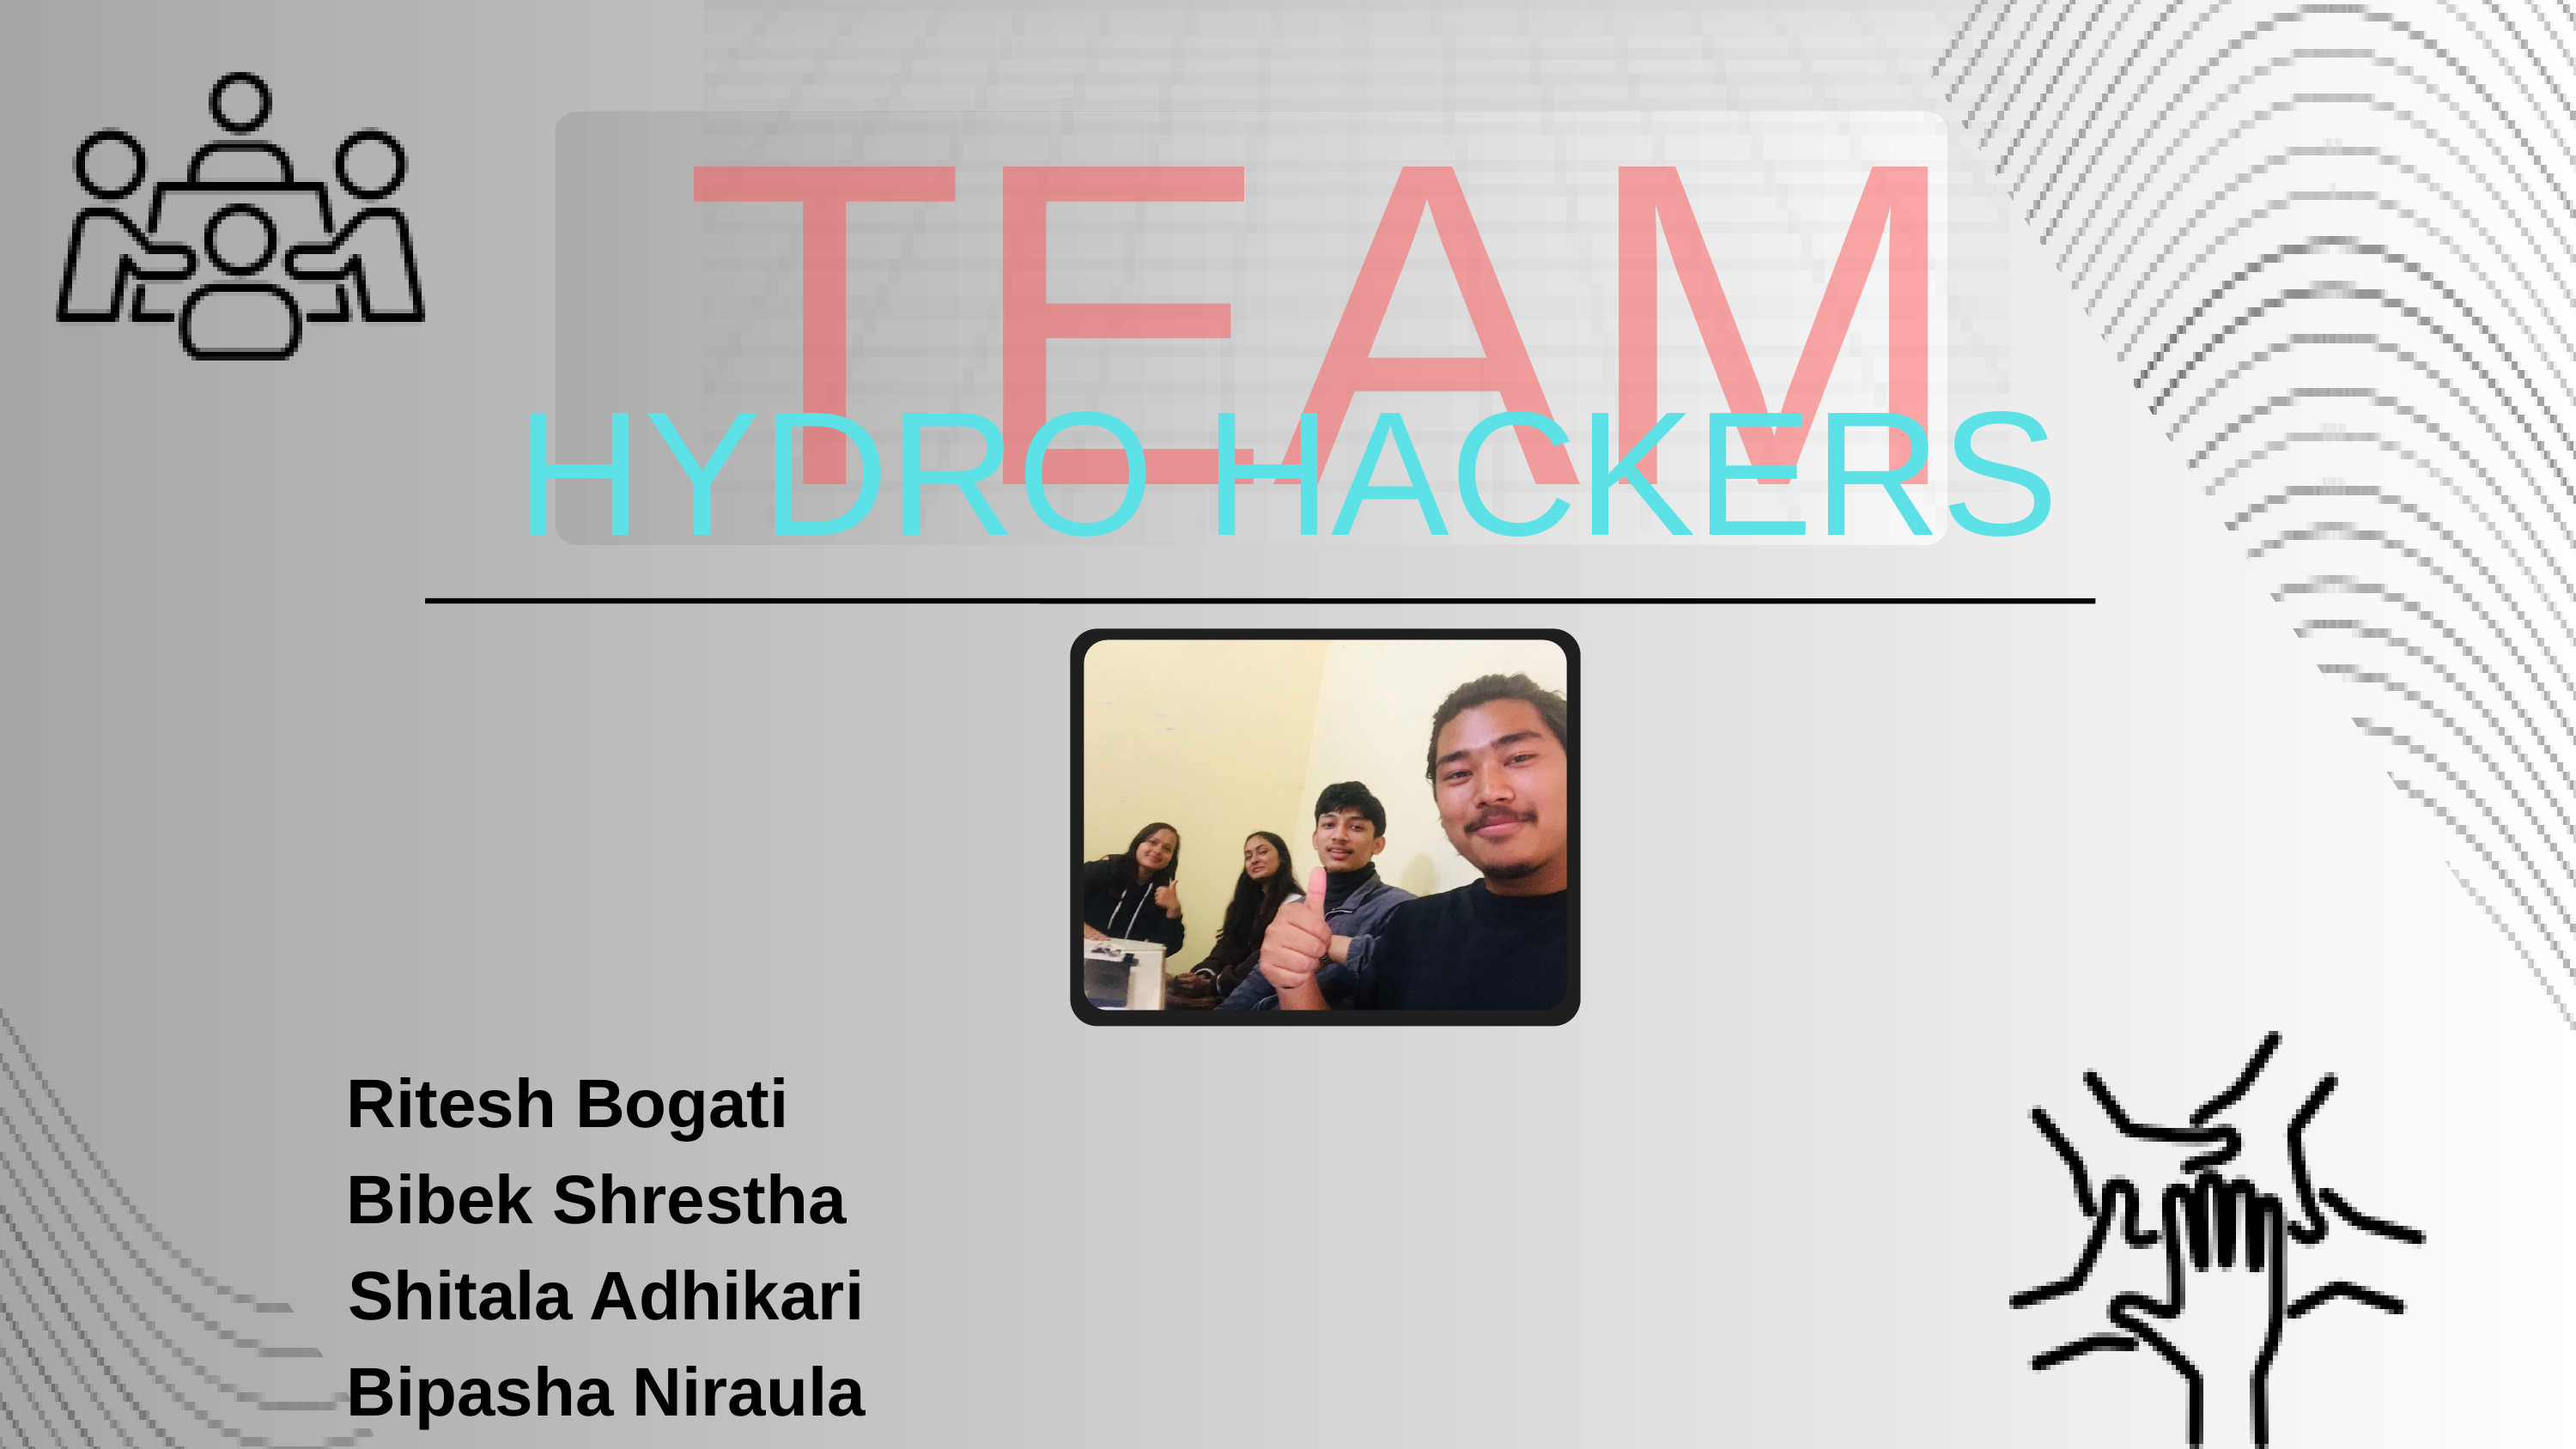

TEAM

HYDRO HACKERS

Ritesh Bogati
Bibek Shrestha
Shitala Adhikari
Bipasha Niraula